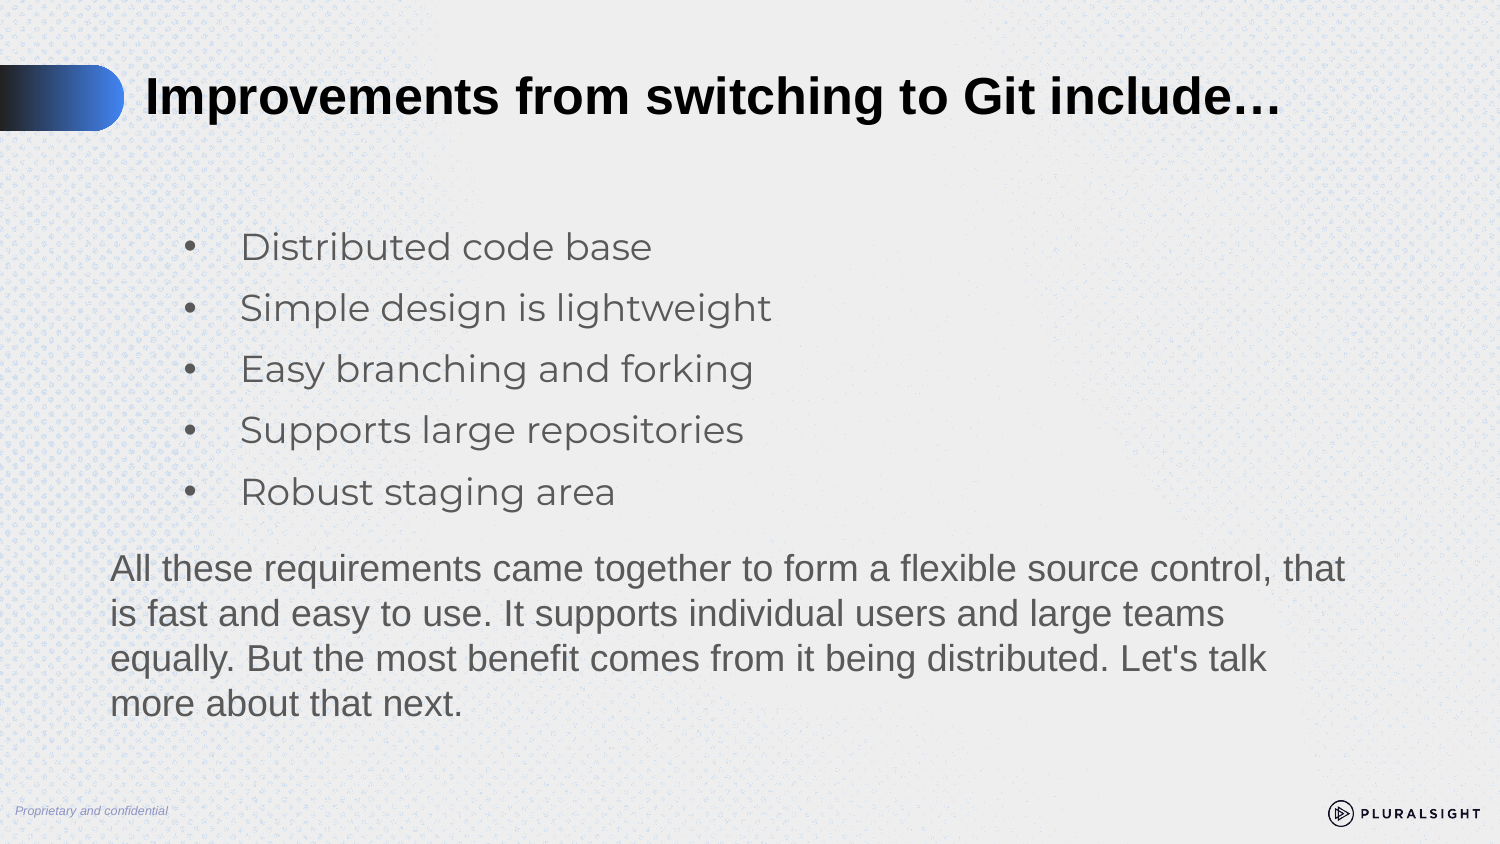

# Improvements from switching to Git include…
Distributed code base
Simple design is lightweight
Easy branching and forking
Supports large repositories
Robust staging area

All these requirements came together to form a flexible source control, that is fast and easy to use. It supports individual users and large teams equally. But the most benefit comes from it being distributed. Let's talk more about that next.